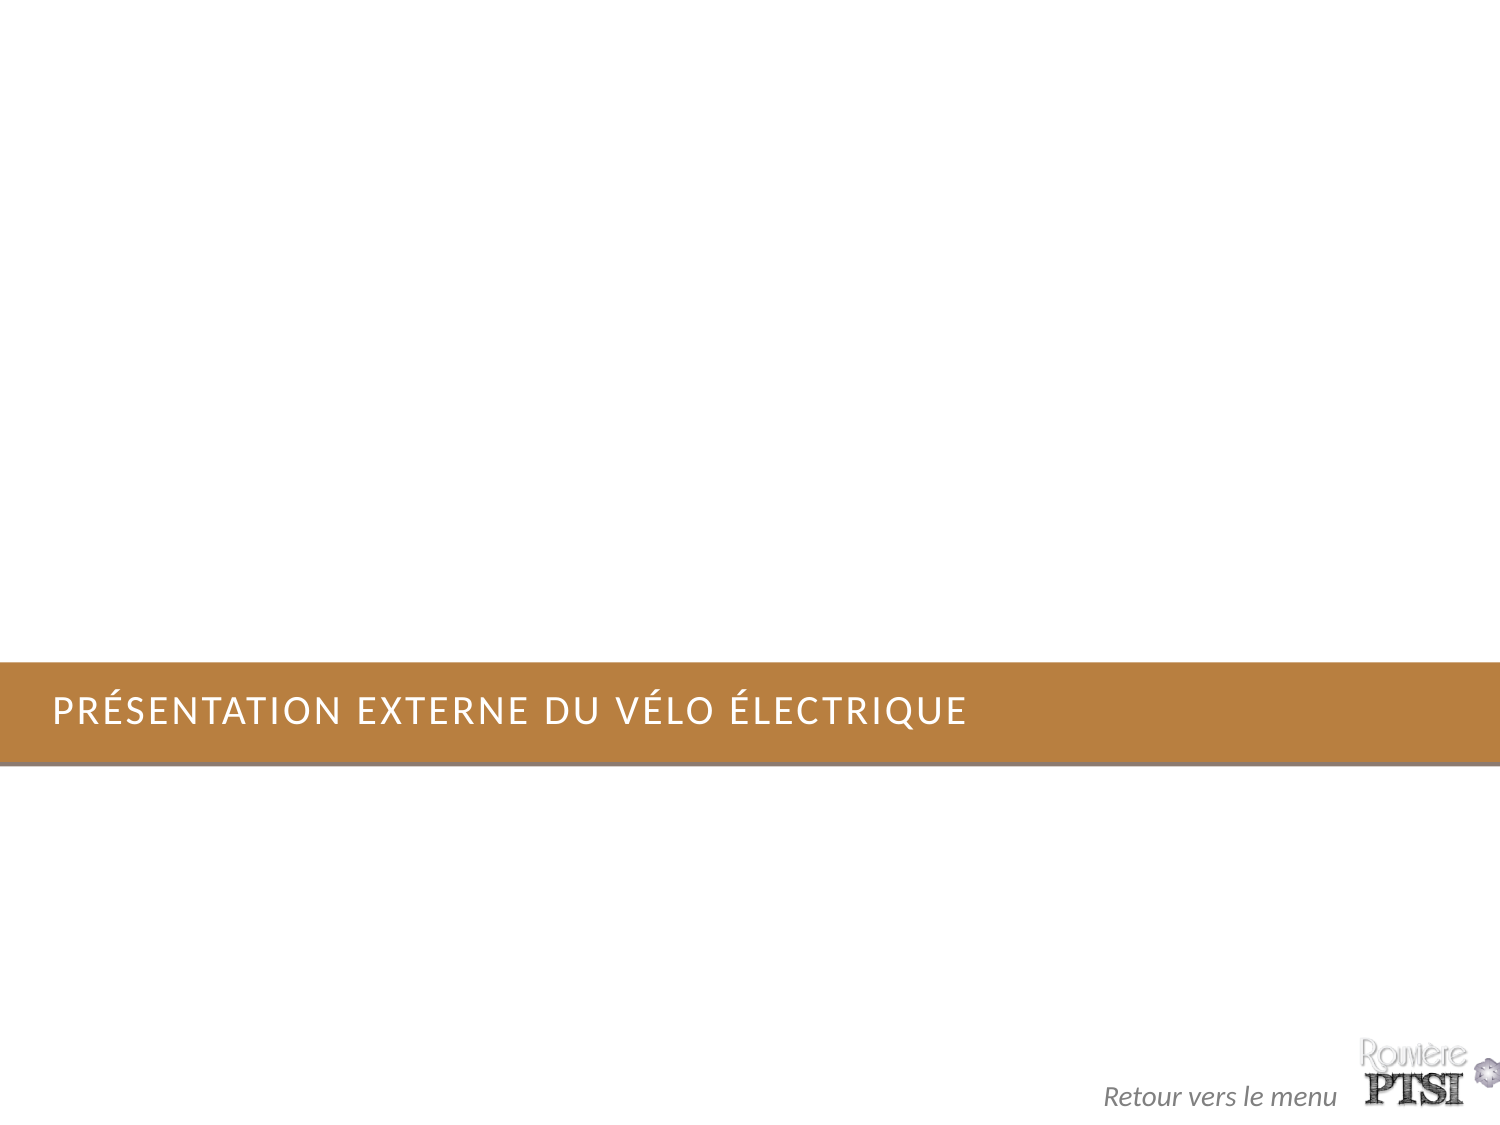

# Présentation externe du vélo électrique
12
Retour vers le menu